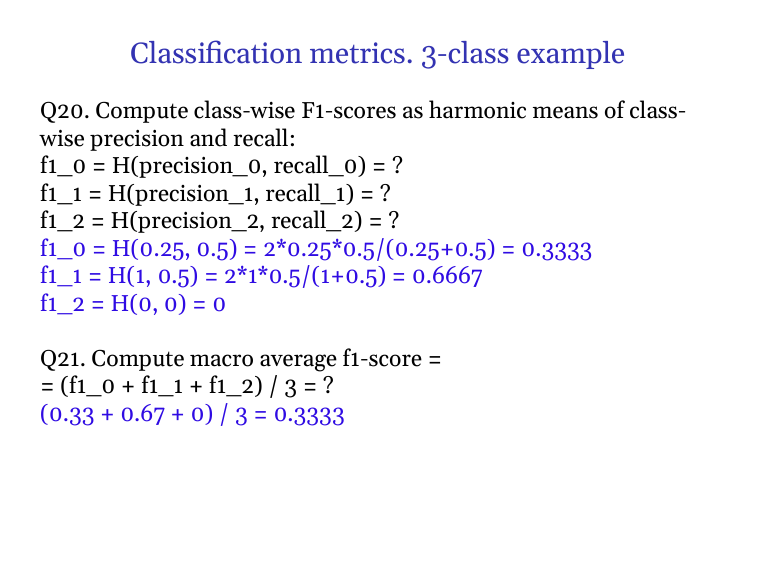

# Classification metrics. 3-class example
Q20. Compute class-wise F1-scores as harmonic means of class-wise precision and recall:
f1_0 = H(precision_0, recall_0) = ?
f1_1 = H(precision_1, recall_1) = ?
f1_2 = H(precision_2, recall_2) = ?
f1_0 = H(0.25, 0.5) = 2*0.25*0.5/(0.25+0.5) = 0.3333
f1_1 = H(1, 0.5) = 2*1*0.5/(1+0.5) = 0.6667
f1_2 = H(0, 0) = 0

Q21. Compute macro average f1-score =
= (f1_0 + f1_1 + f1_2) / 3 = ?
(0.33 + 0.67 + 0) / 3 = 0.3333